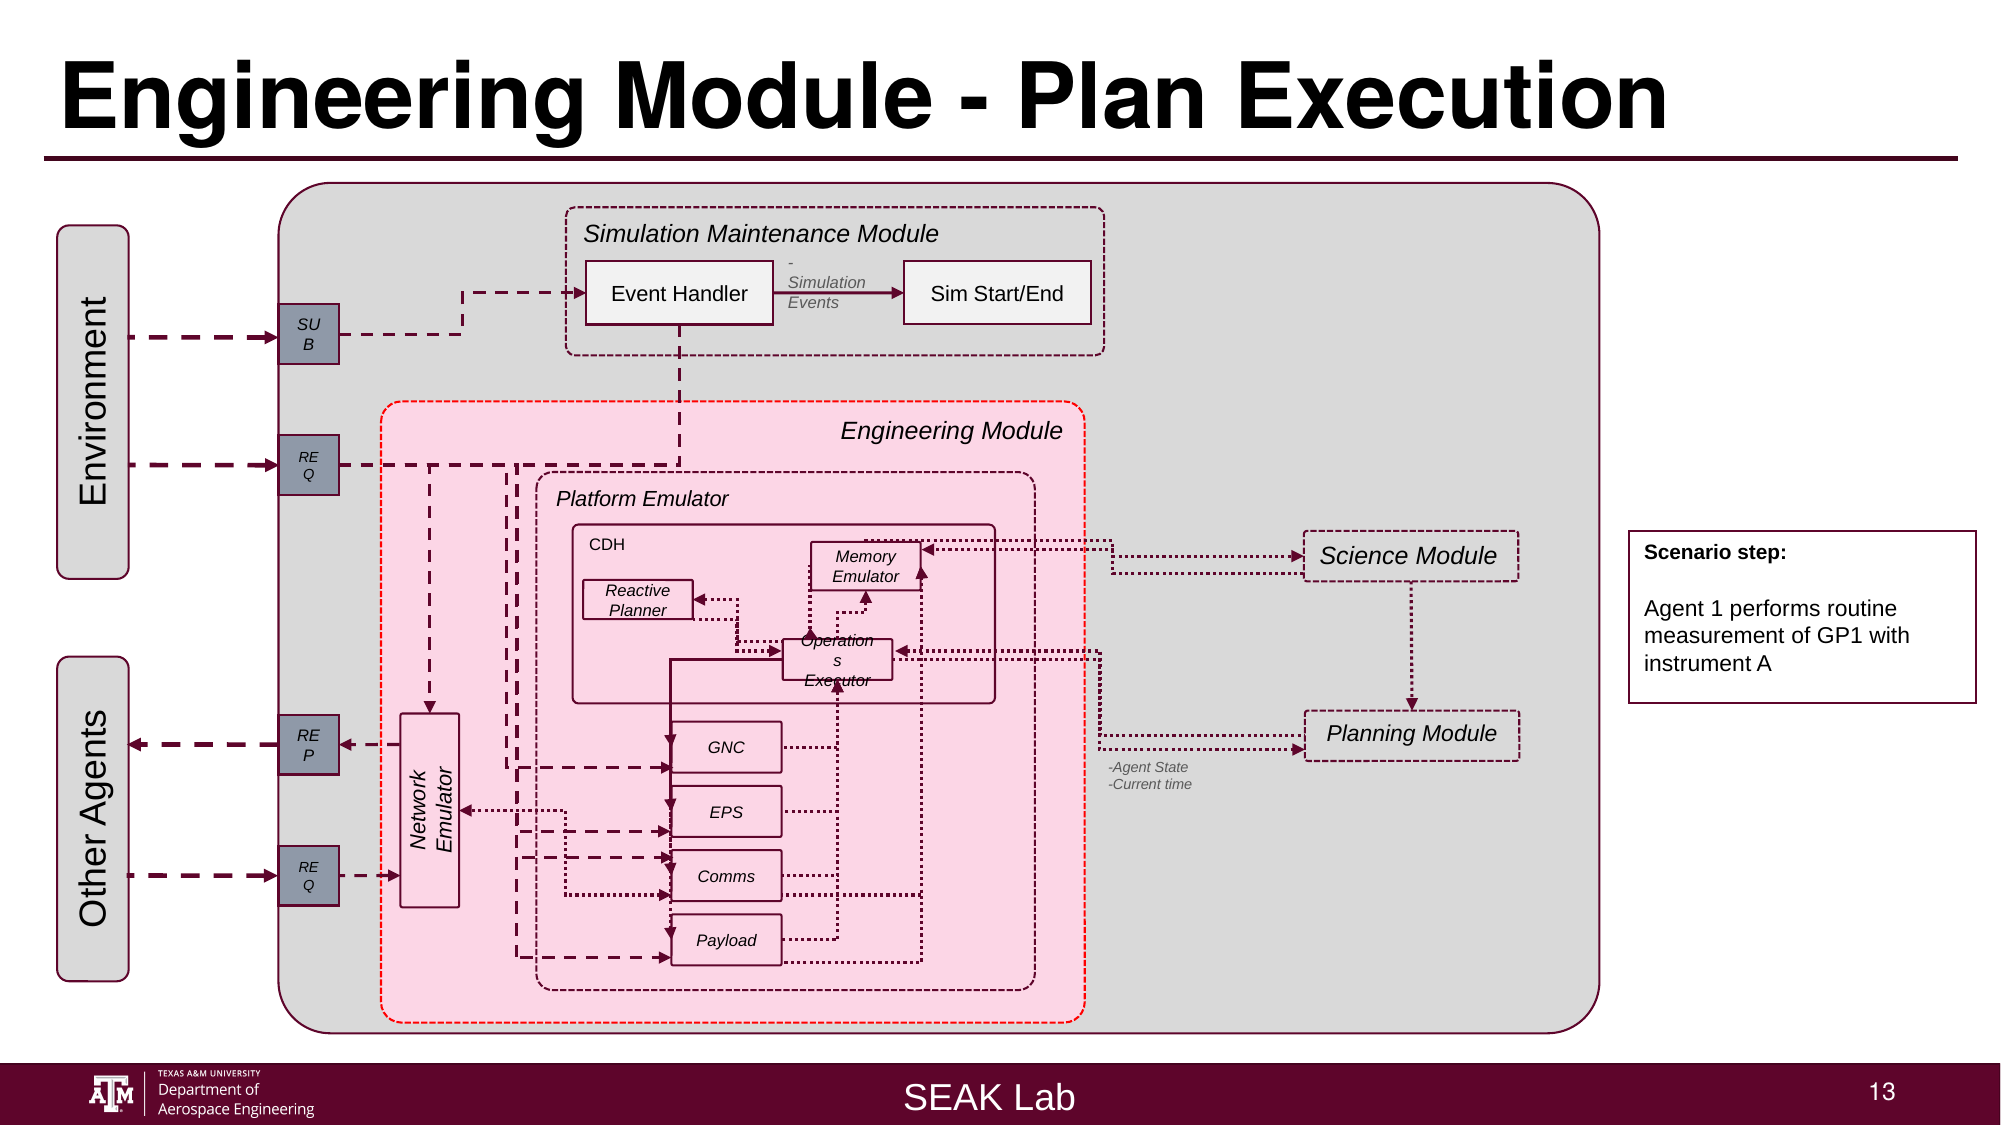

# Engineering Module - Plan Execution

Simulation Maintenance Module
-Simulation Events
Sim Start/End
Event Handler
SUB
Environment
Engineering Module
REQ
Platform Emulator
CDH
Science Module
Scenario step:

Agent 1 performs routine measurement of GP1 with instrument A

Memory Emulator
Reactive Planner
Operations Executor
Planning Module
REP
GNC
-Agent State
-Current time
Network Emulator
Other Agents
EPS
REQ
Comms
Payload